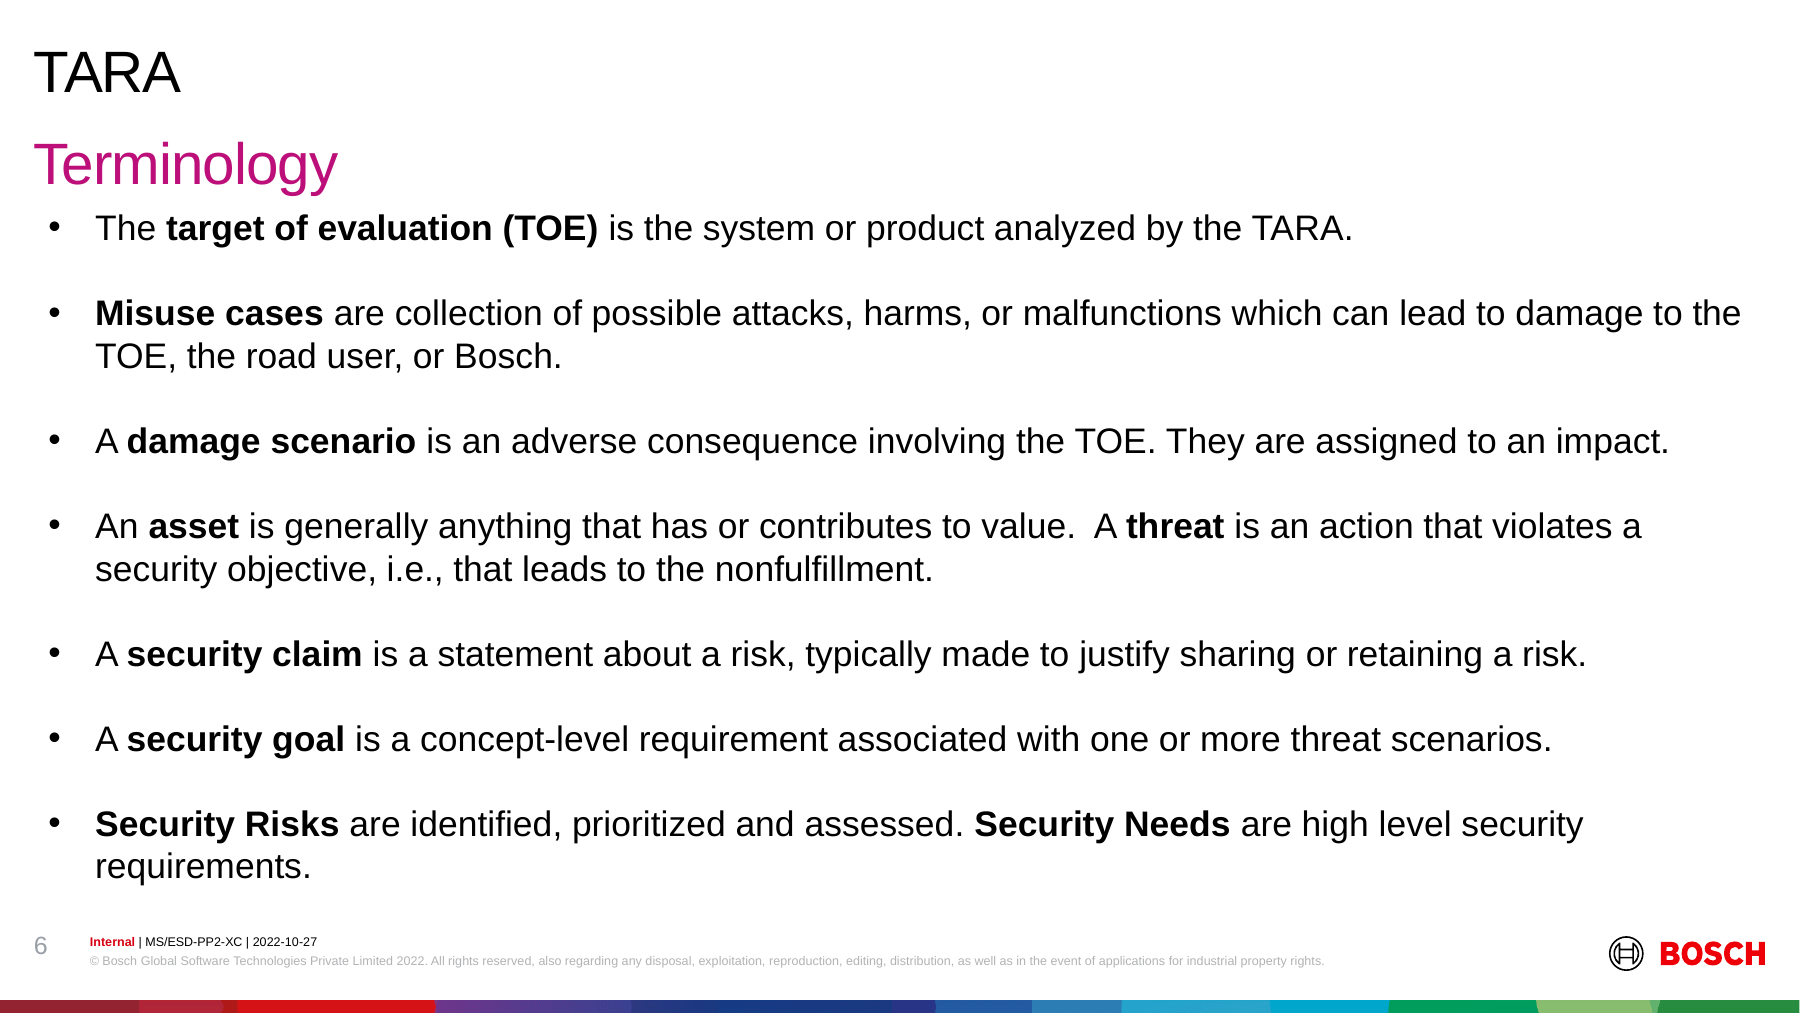

TARA

# Terminology
The target of evaluation (TOE) is the system or product analyzed by the TARA.

Misuse cases are collection of possible attacks, harms, or malfunctions which can lead to damage to the TOE, the road user, or Bosch.

A damage scenario is an adverse consequence involving the TOE. They are assigned to an impact.

An asset is generally anything that has or contributes to value.  A threat is an action that violates a security objective, i.e., that leads to the nonfulfillment.

A security claim is a statement about a risk, typically made to justify sharing or retaining a risk.

A security goal is a concept-level requirement associated with one or more threat scenarios.

Security Risks are identified, prioritized and assessed. Security Needs are high level security requirements.
6